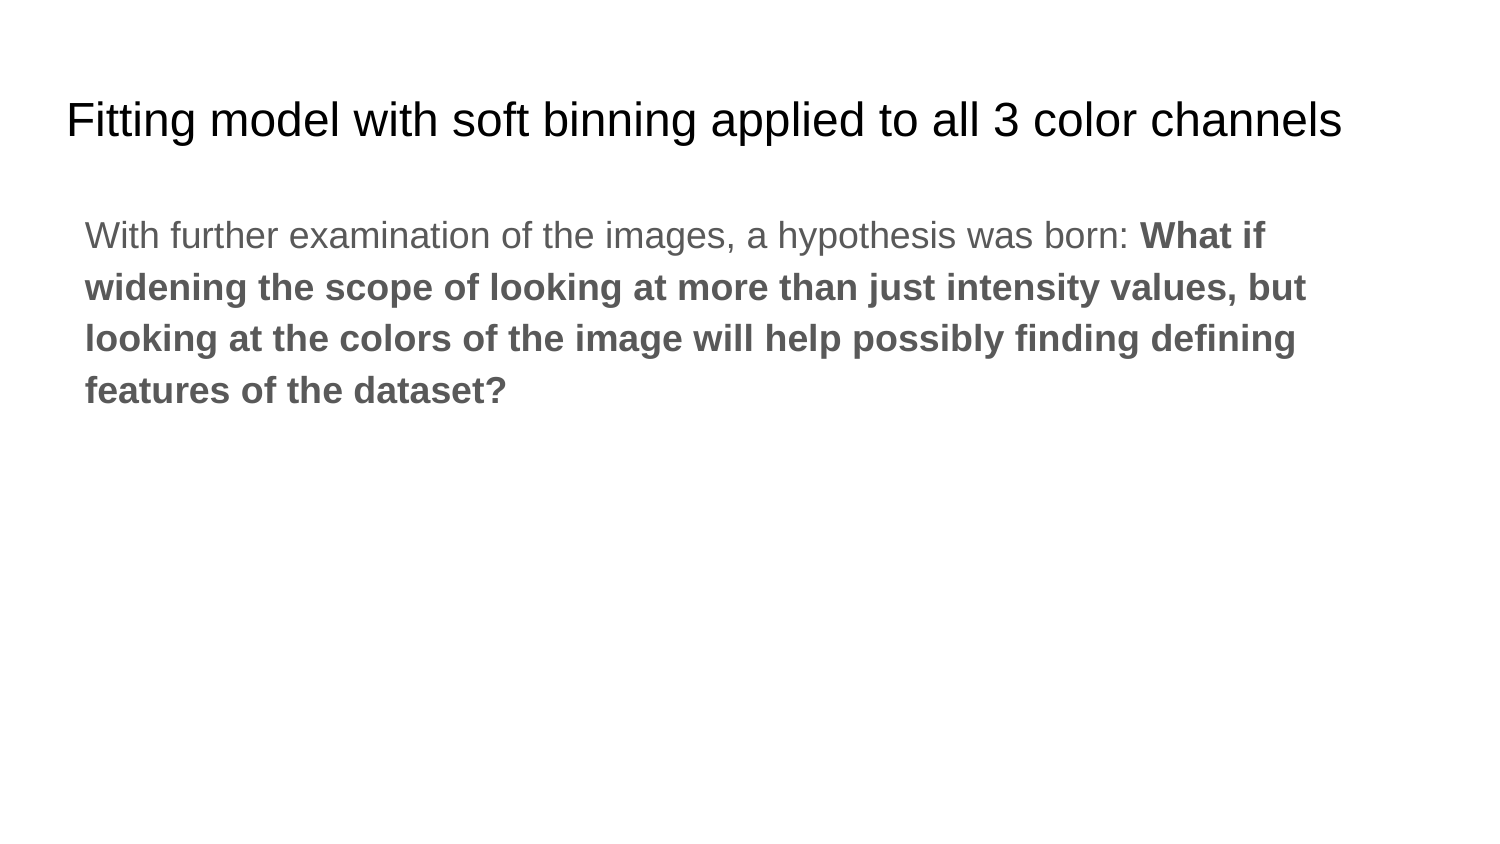

# Fitting model with soft binning applied to all 3 color channels
With further examination of the images, a hypothesis was born: What if widening the scope of looking at more than just intensity values, but looking at the colors of the image will help possibly finding defining features of the dataset?